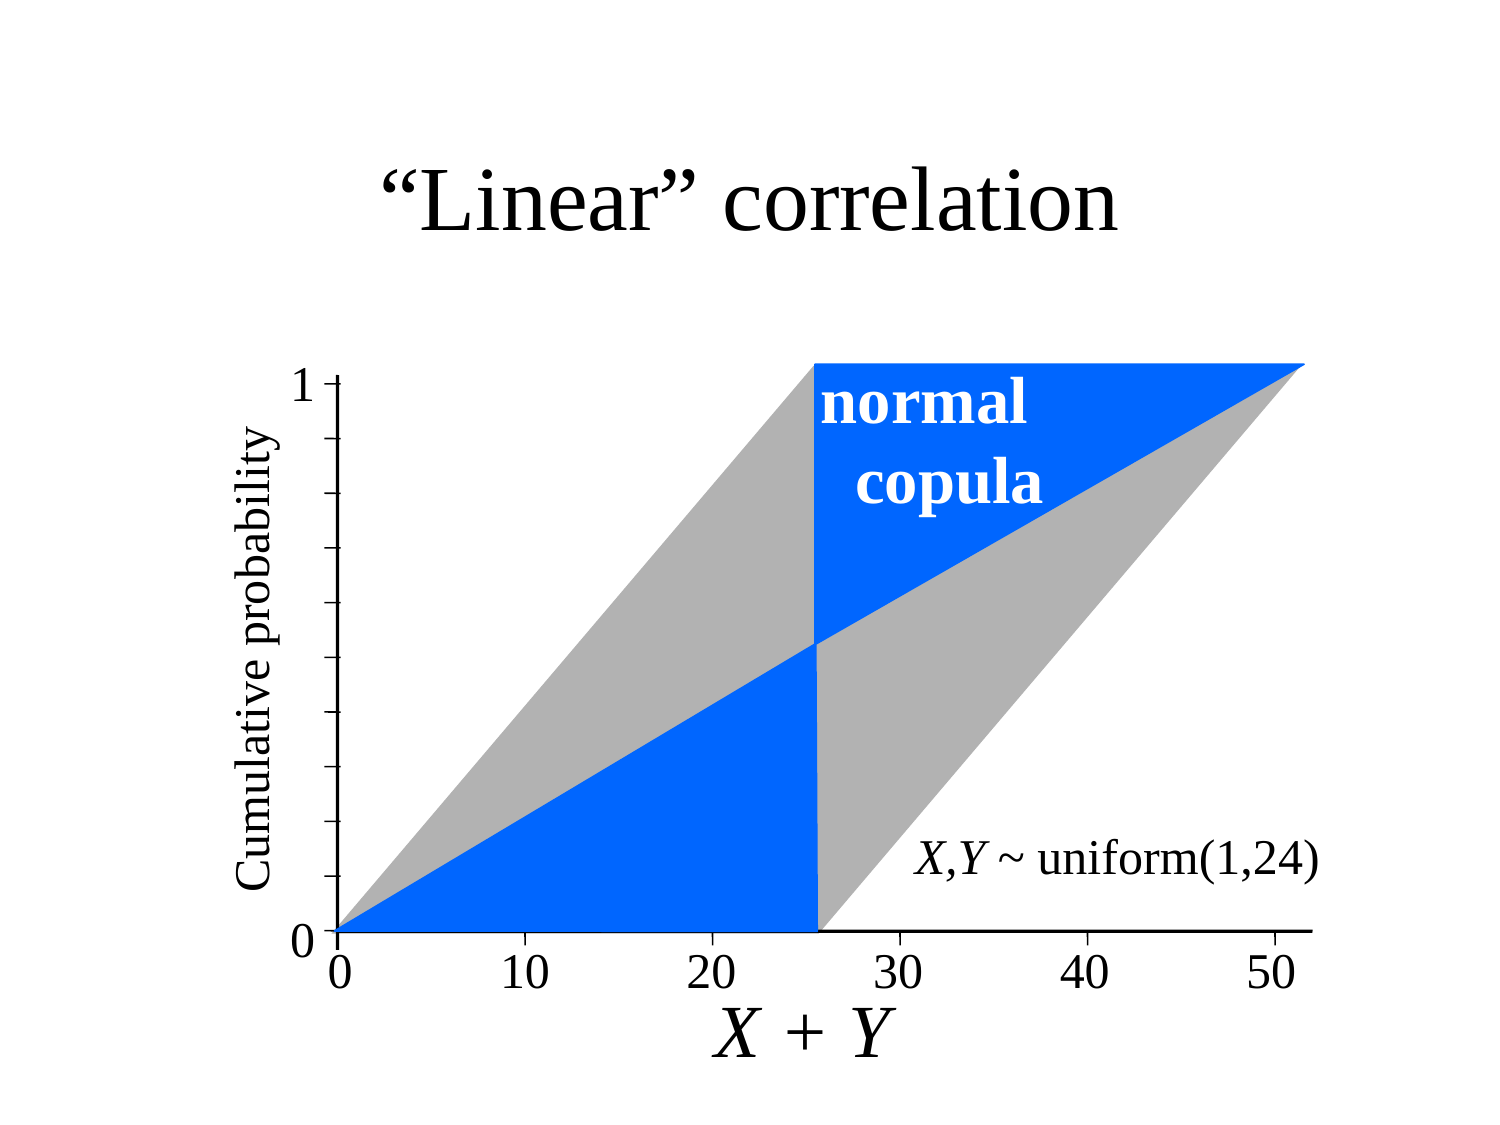

“Linear” correlation
1
normal    copula

Cumulative probability

X,Y ~ uniform(1,24)
0
0

10
20
30
40
50

X + Y